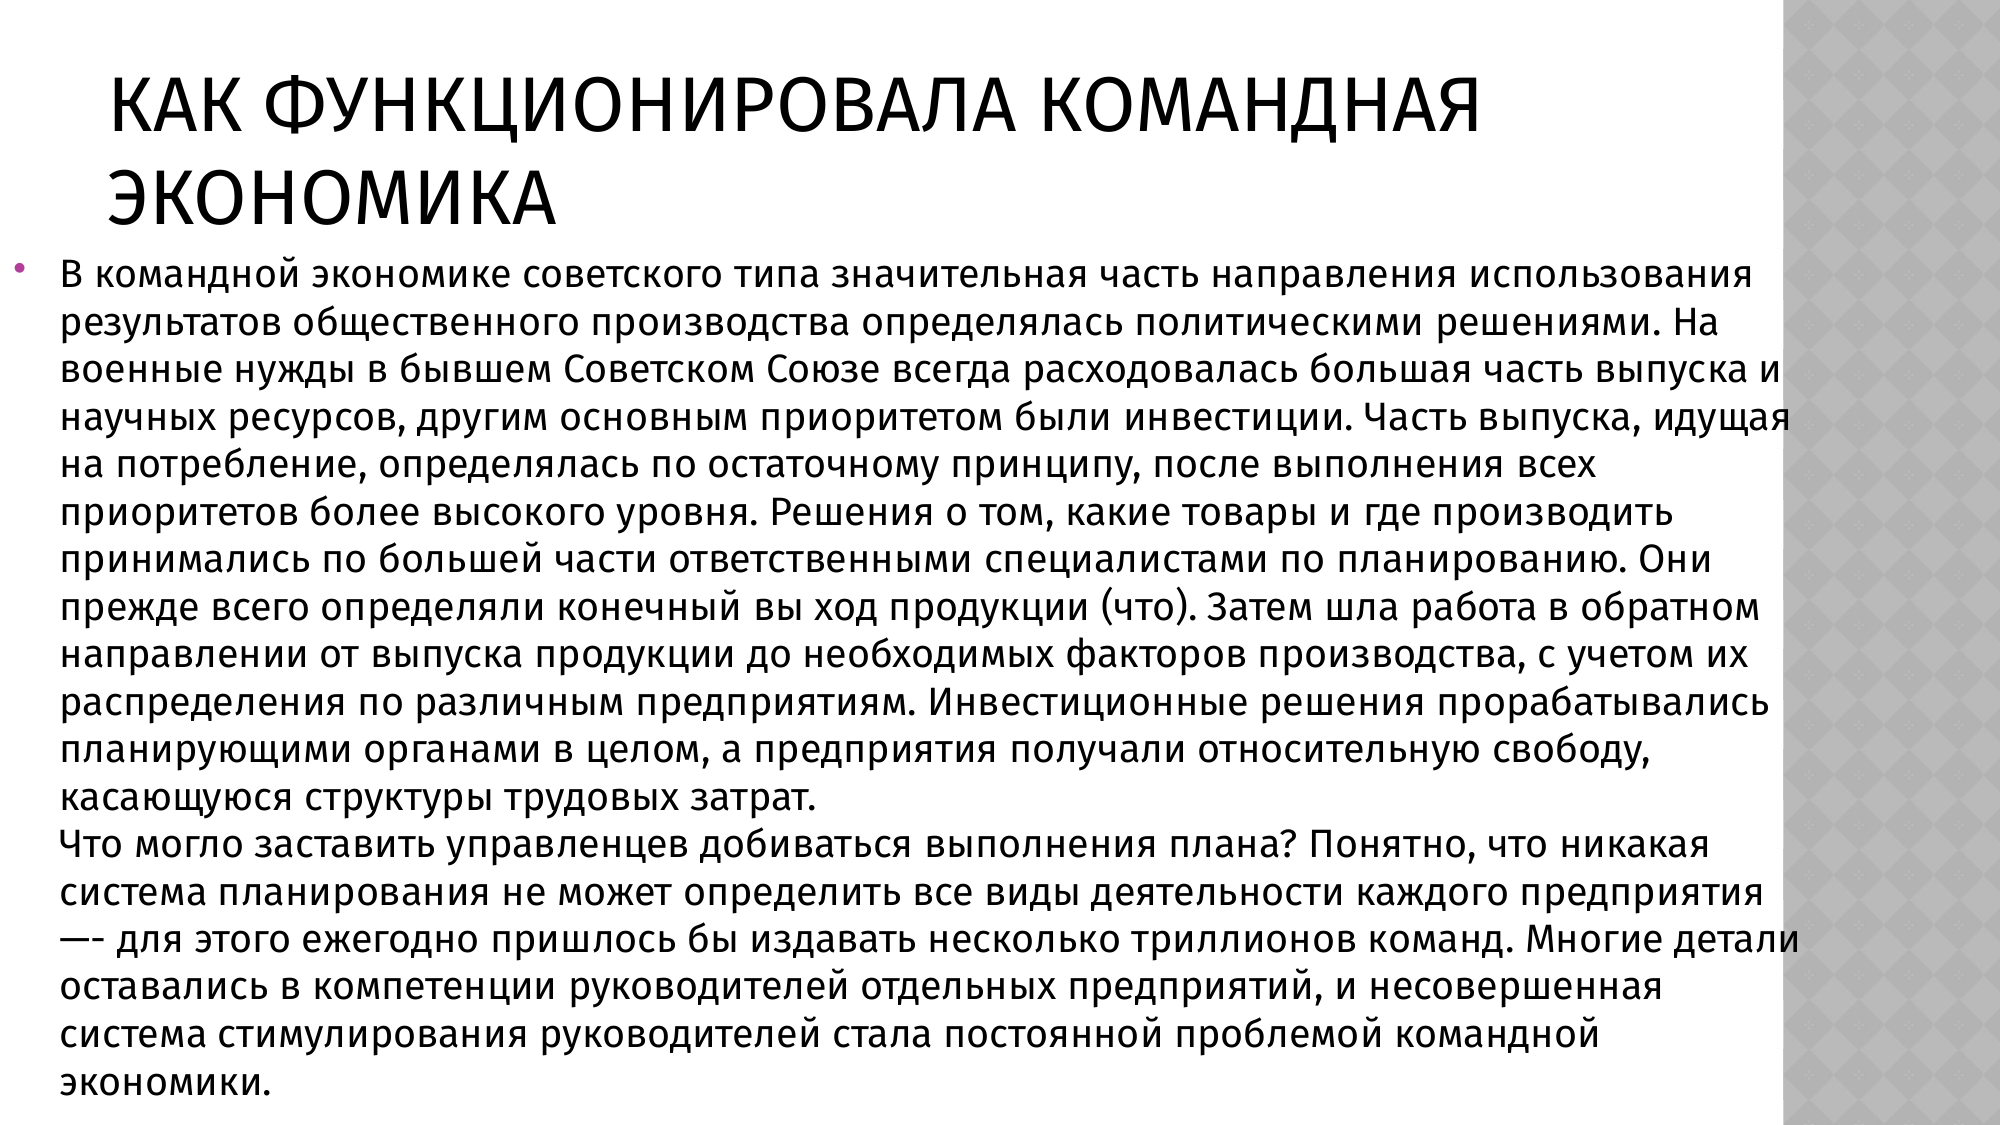

# Как функционировала командная экономика
В командной экономике советского типа значительная часть направления использования результатов общественного производства определялась политическими решениями. На военные нужды в бывшем Советском Союзе всегда расходовалась большая часть выпуска и научных ресурсов, другим основным приоритетом были инвестиции. Часть выпуска, идущая на потребление, определялась по остаточному принципу, после выполнения всех приоритетов более высокого уровня. Решения о том, какие товары и где производить принимались по большей части ответственными специалистами по планированию. Они прежде всего определяли конечный вы ход продукции (что). Затем шла работа в обратном направлении от выпуска продукции до необходимых факторов производства, с учетом их распределения по различным предприятиям. Инвестиционные решения прорабатывались планирующими органами в целом, а предприятия получали относительную свободу, касающуюся структуры трудовых затрат.
Что могло заставить управленцев добиваться выполнения плана? Понятно, что никакая система планирования не может определить все виды деятельности каждого предприятия —- для этого ежегодно пришлось бы издавать несколько триллионов команд. Многие детали оставались в компетенции руководителей отдельных предприятий, и несовершенная система стимулирования руководителей стала постоянной проблемой командной экономики.